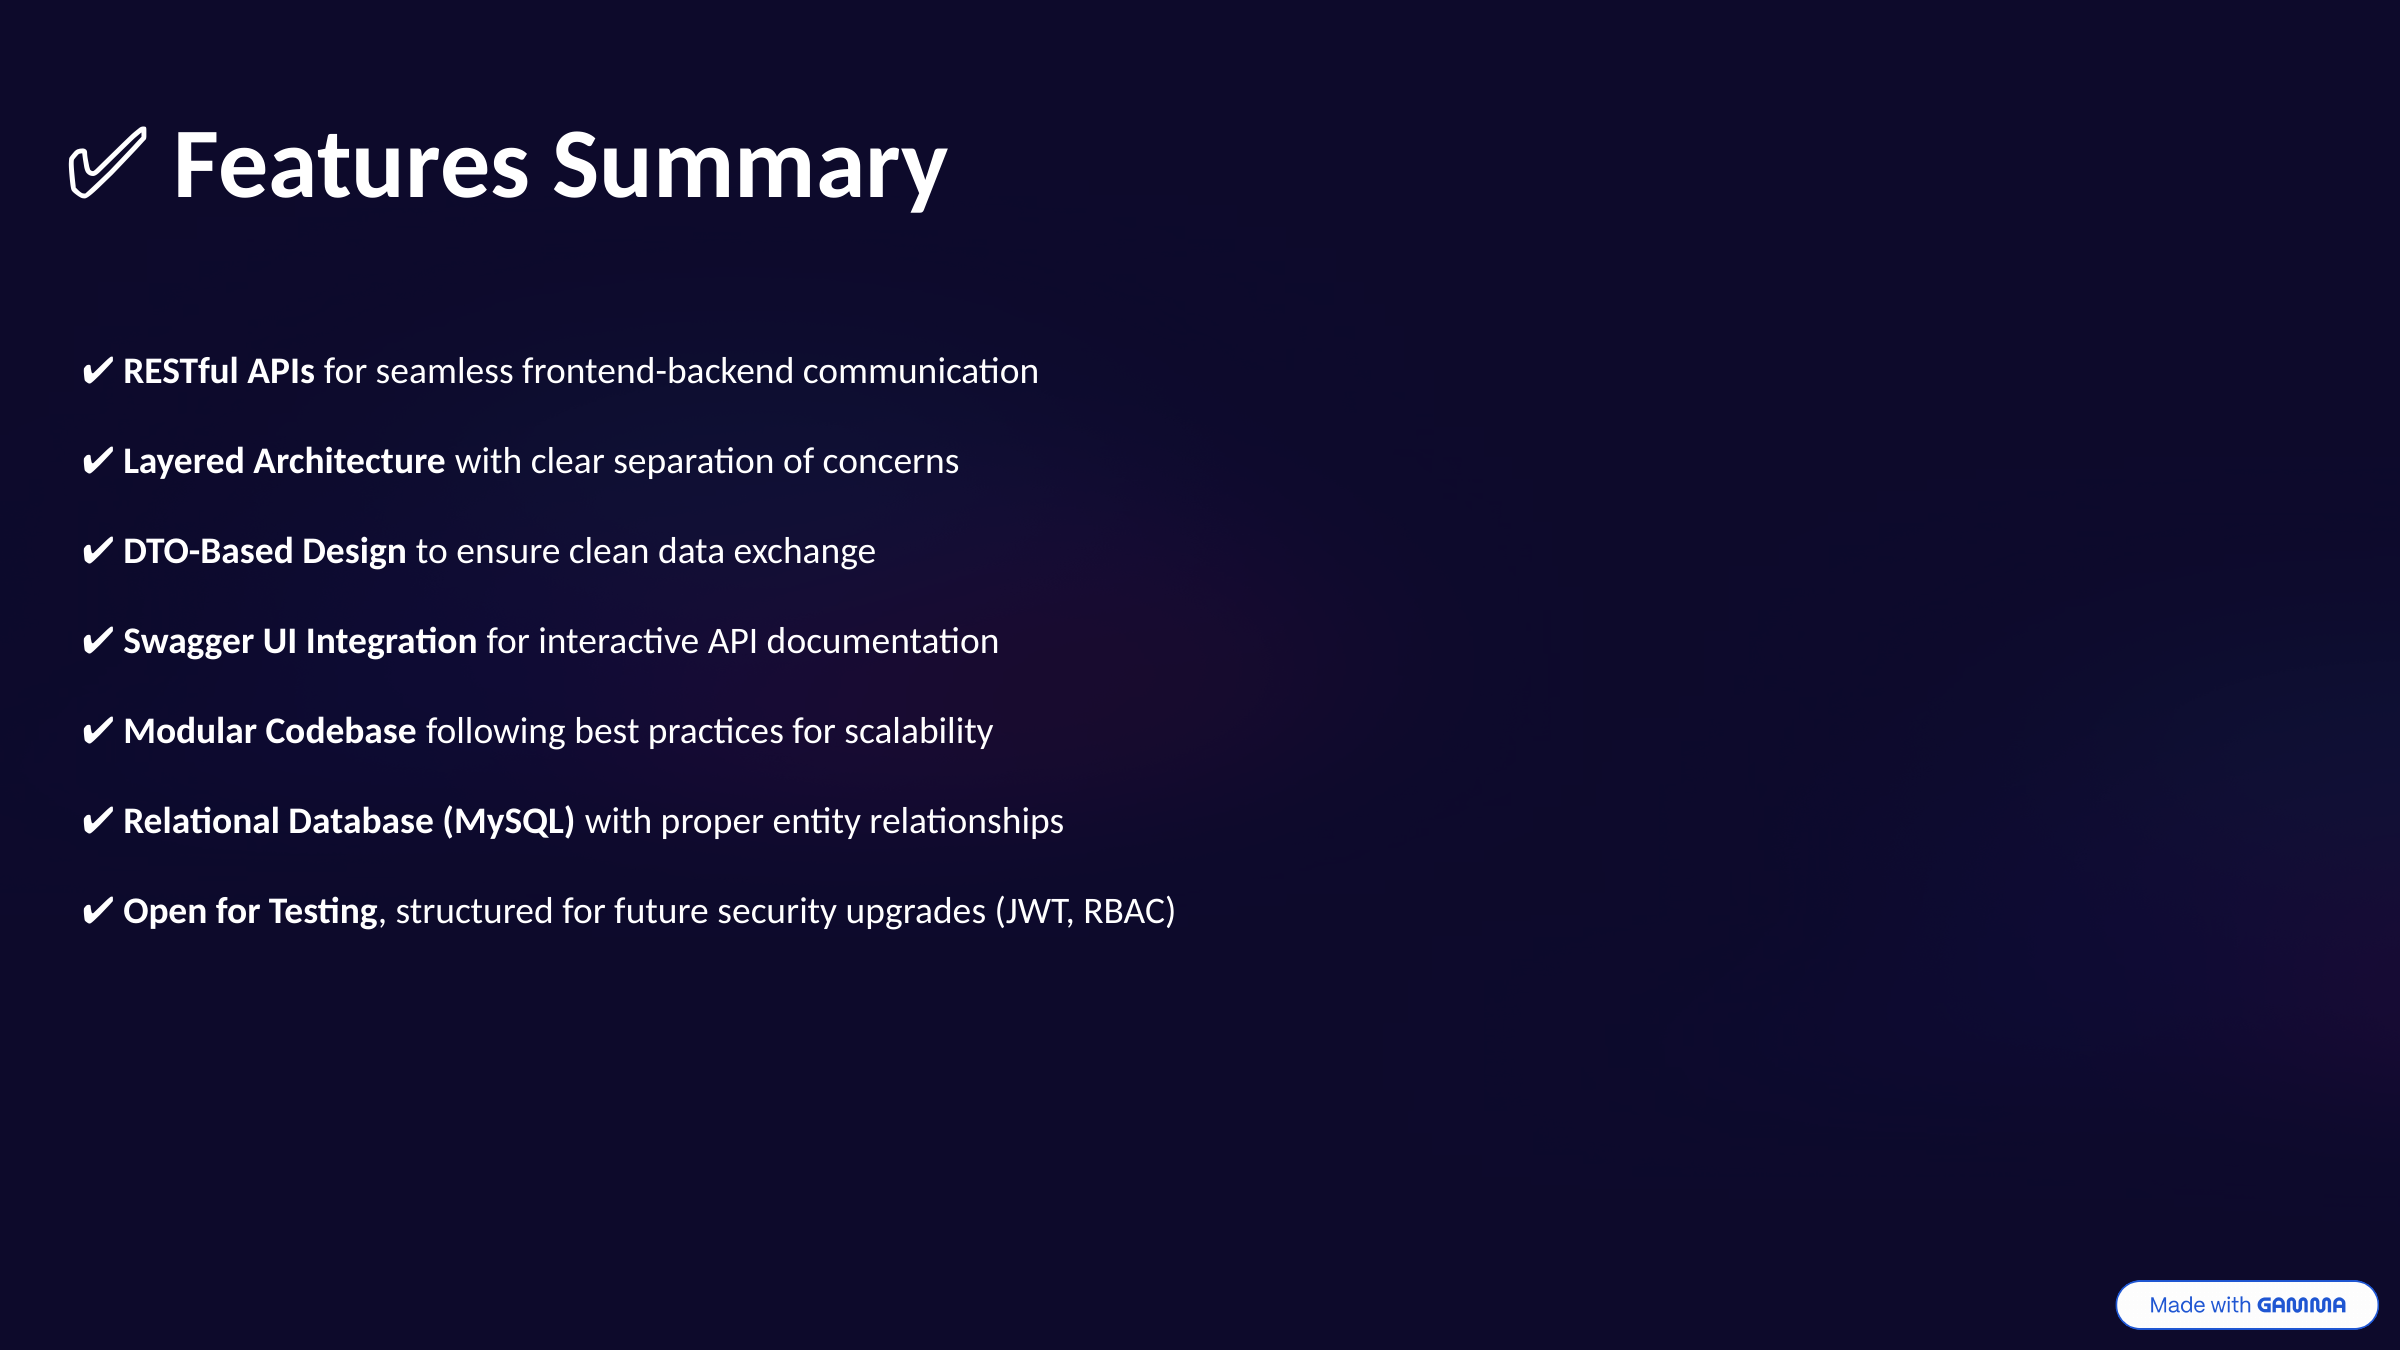

✅ Features Summary

✔️ RESTful APIs for seamless frontend-backend communication

✔️ Layered Architecture with clear separation of concerns

✔️ DTO-Based Design to ensure clean data exchange

✔️ Swagger UI Integration for interactive API documentation

✔️ Modular Codebase following best practices for scalability

✔️ Relational Database (MySQL) with proper entity relationships

✔️ Open for Testing, structured for future security upgrades (JWT, RBAC)